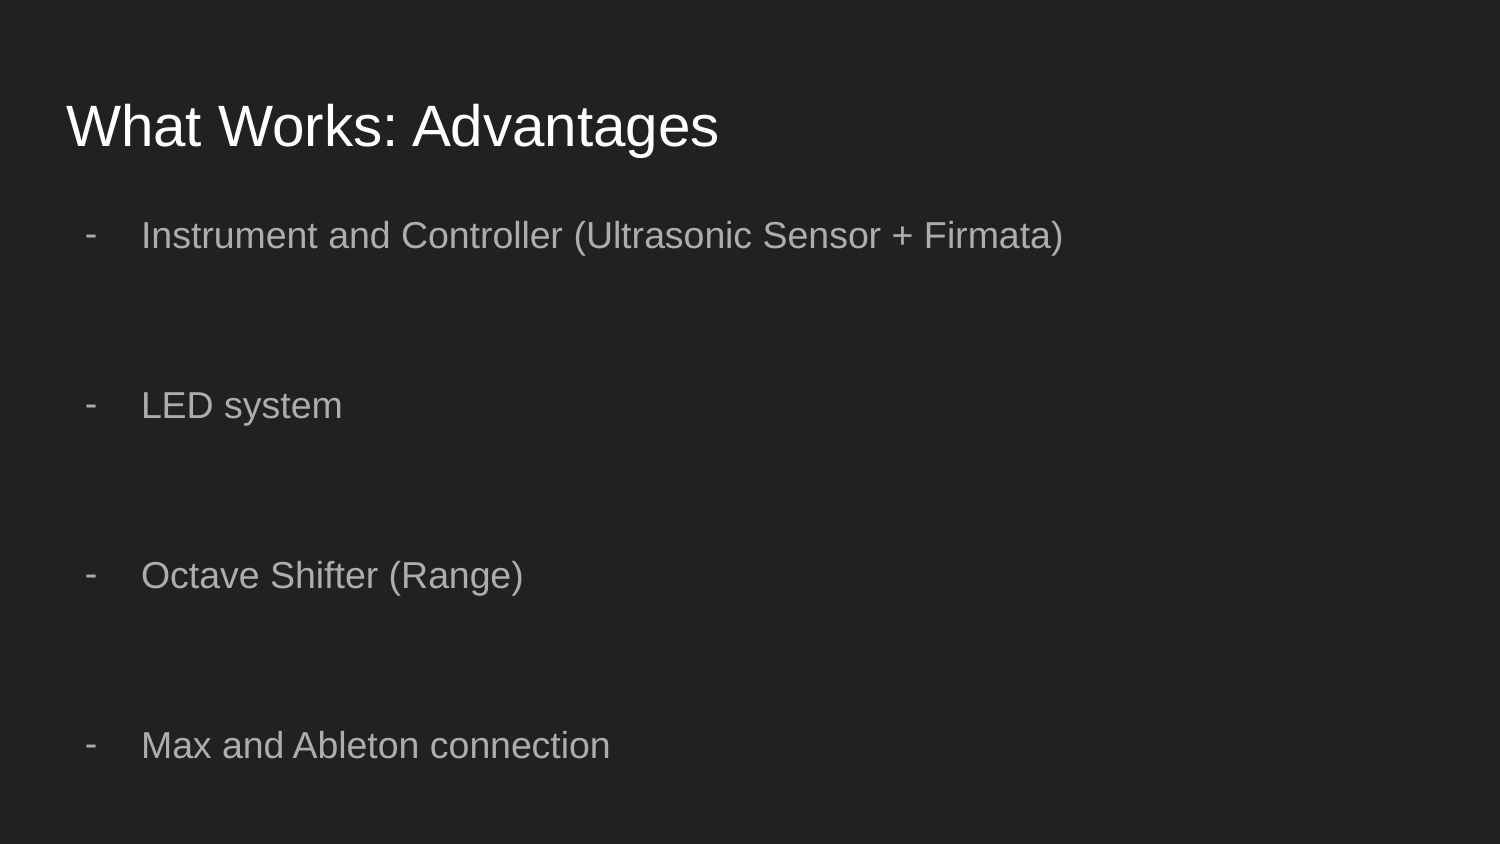

# What Works: Advantages
Instrument and Controller (Ultrasonic Sensor + Firmata)

LED system

Octave Shifter (Range)

Max and Ableton connection